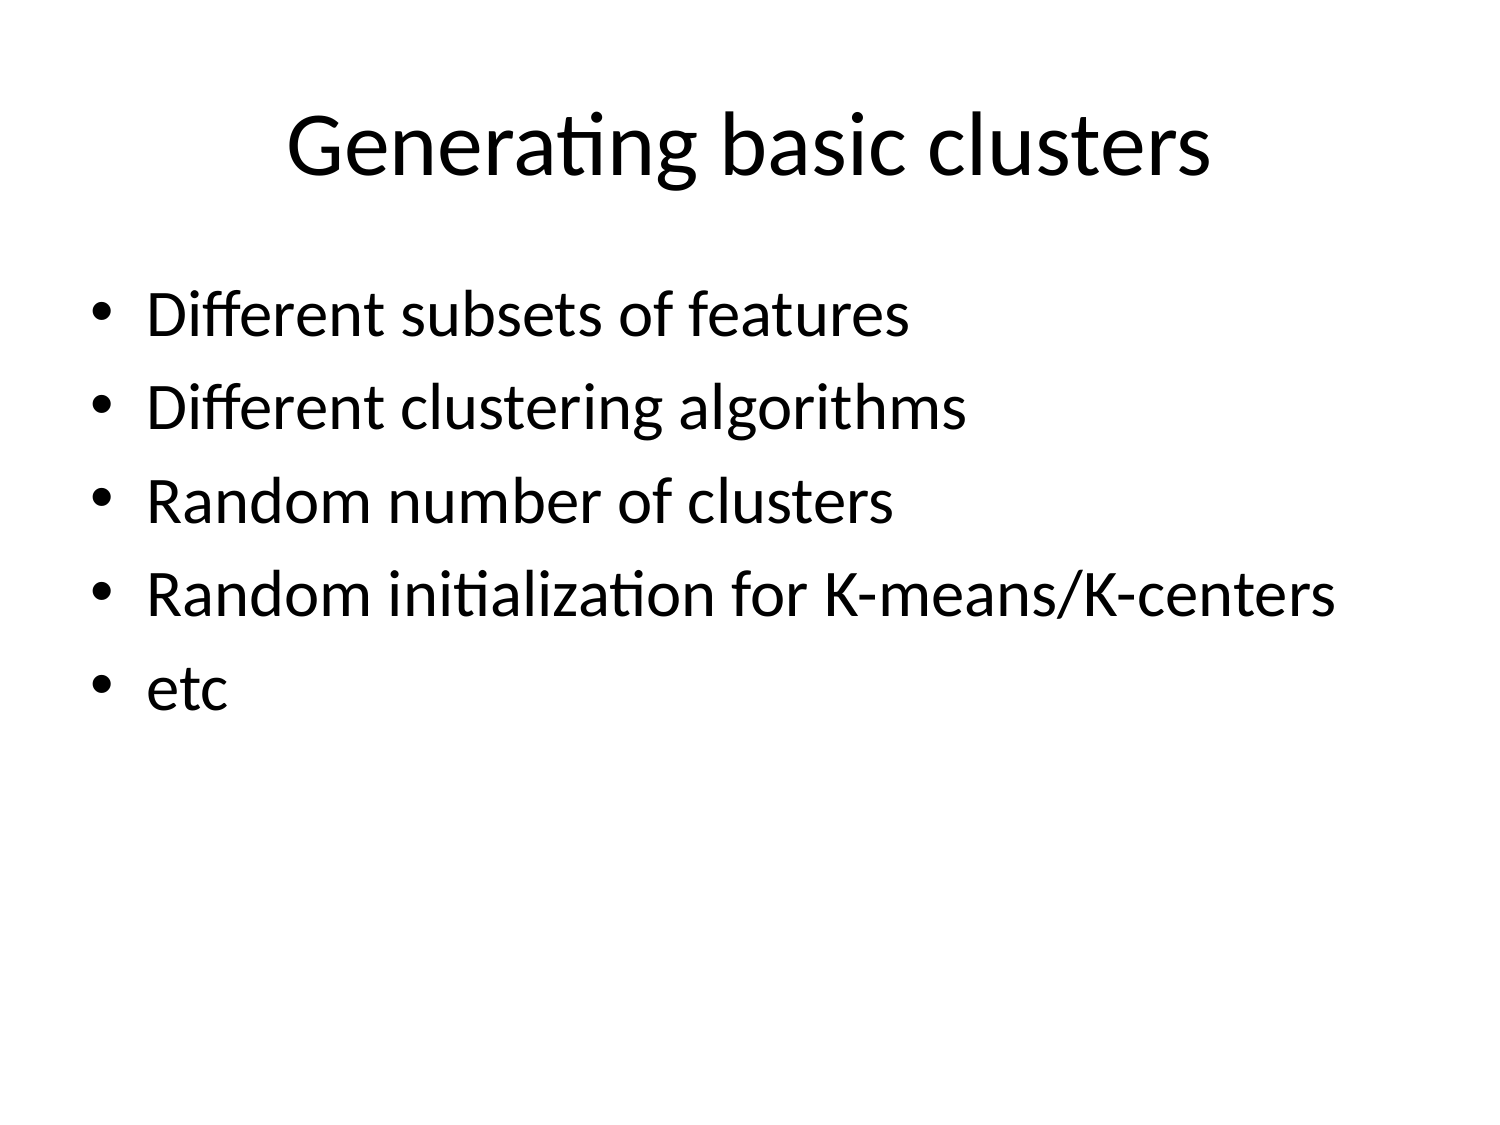

# Generating basic clusters
Different subsets of features
Different clustering algorithms
Random number of clusters
Random initialization for K-means/K-centers
etc